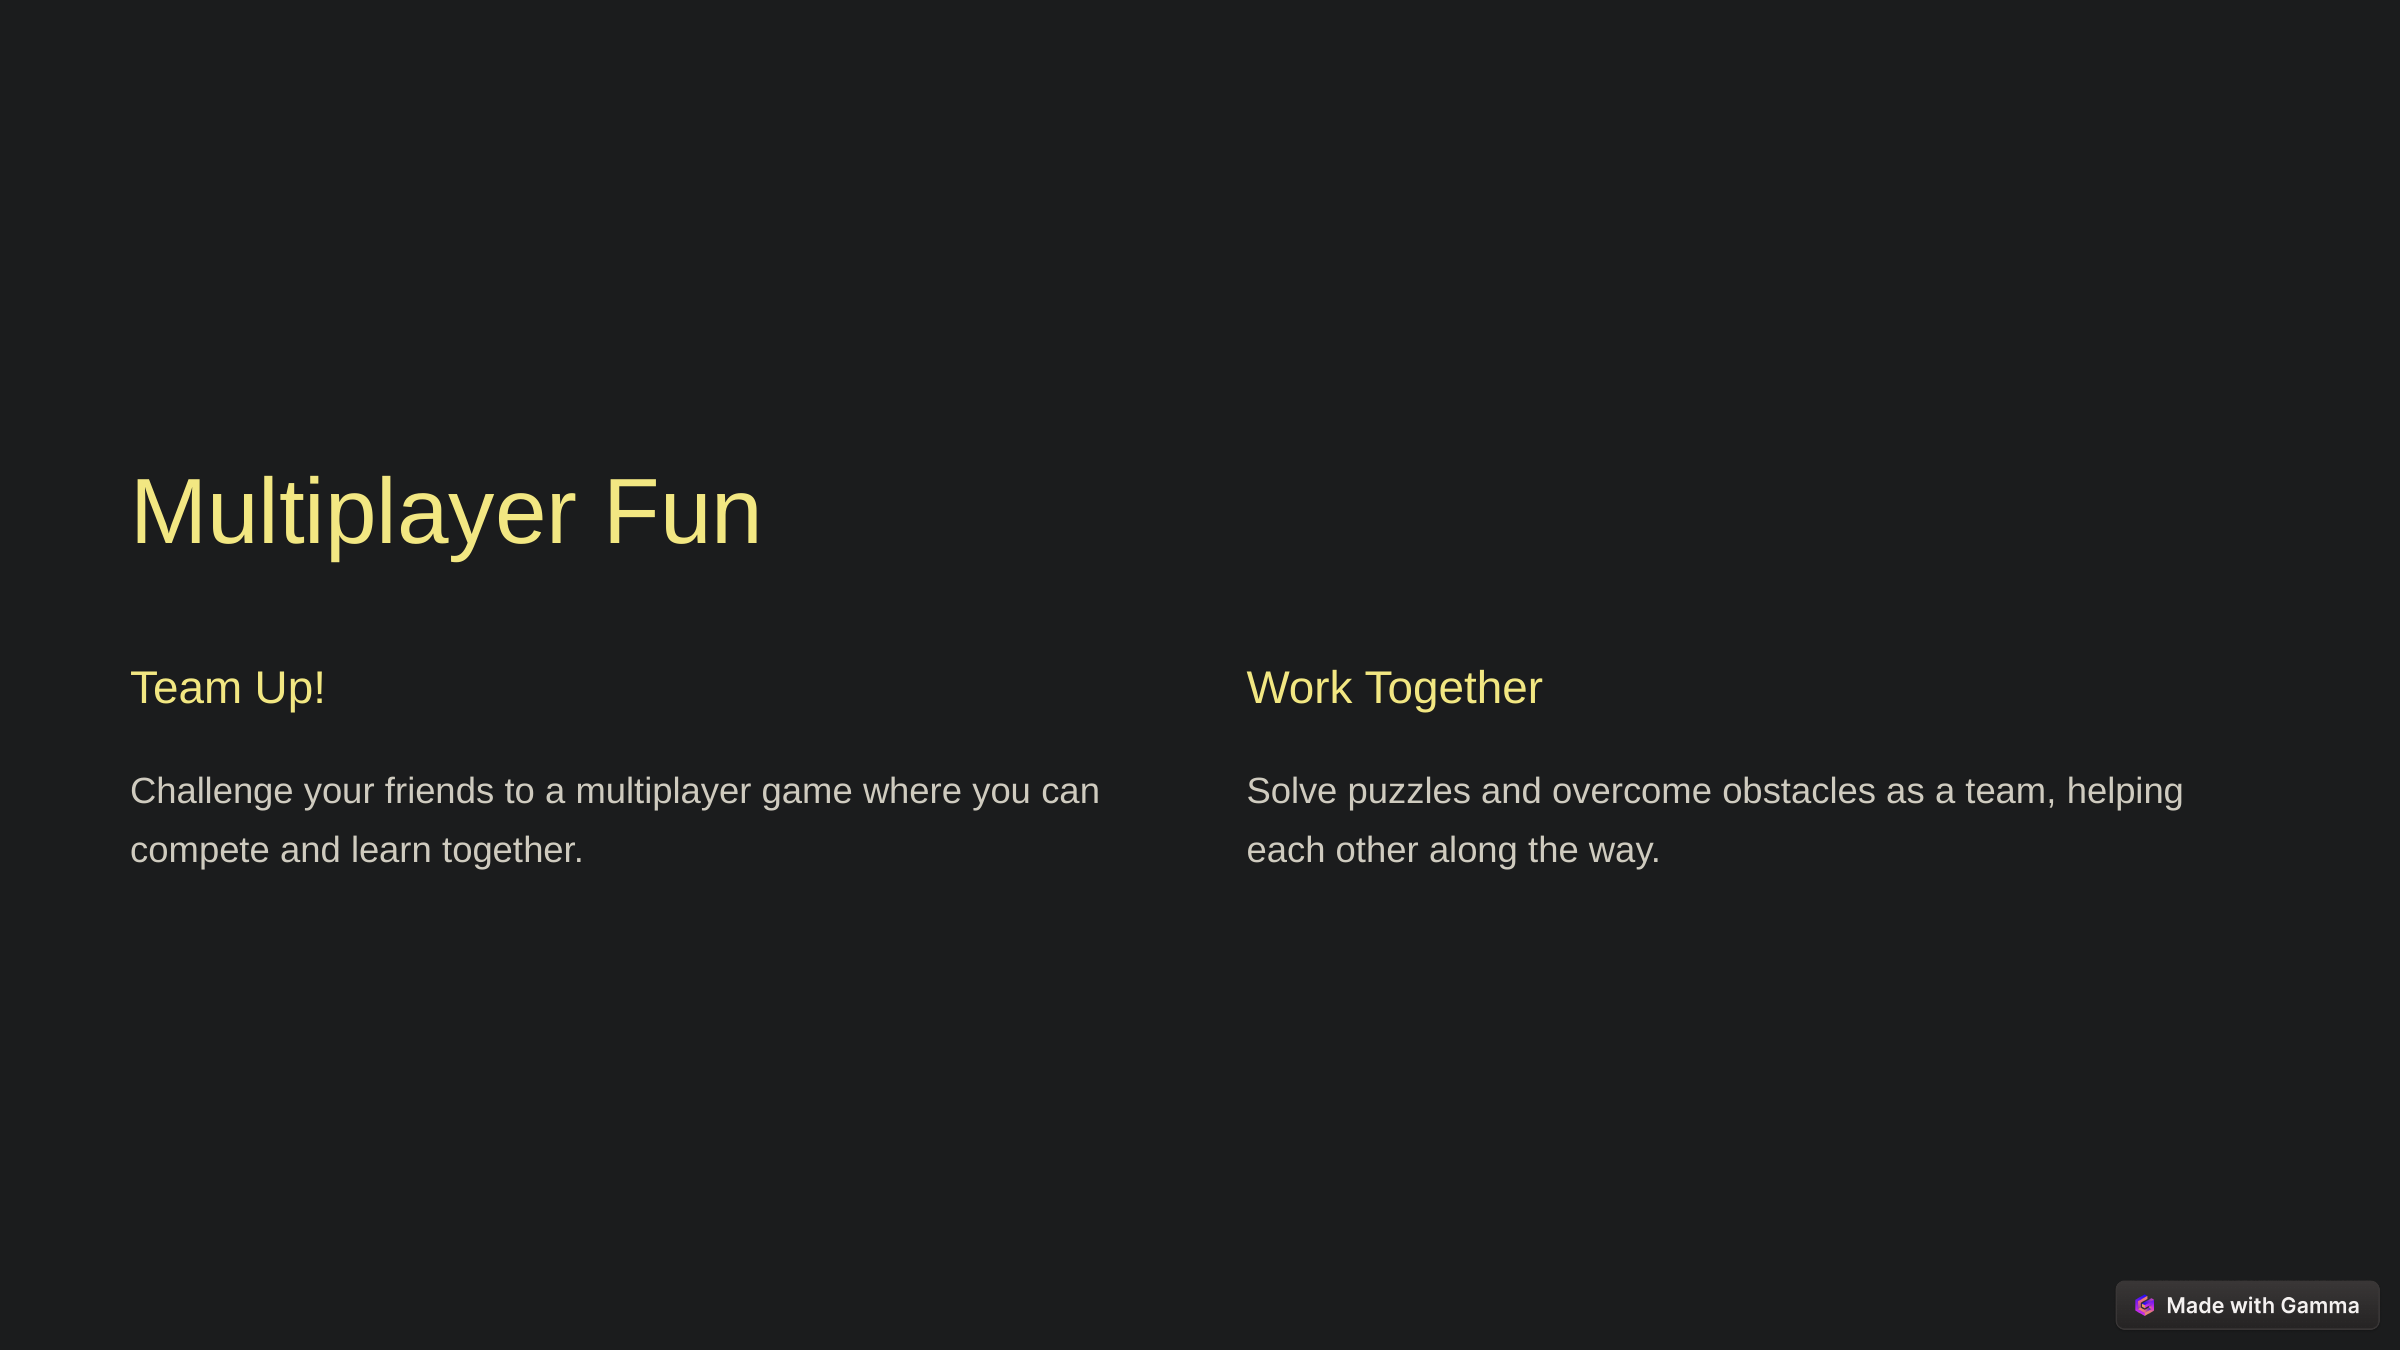

Multiplayer Fun
Team Up!
Work Together
Challenge your friends to a multiplayer game where you can compete and learn together.
Solve puzzles and overcome obstacles as a team, helping each other along the way.